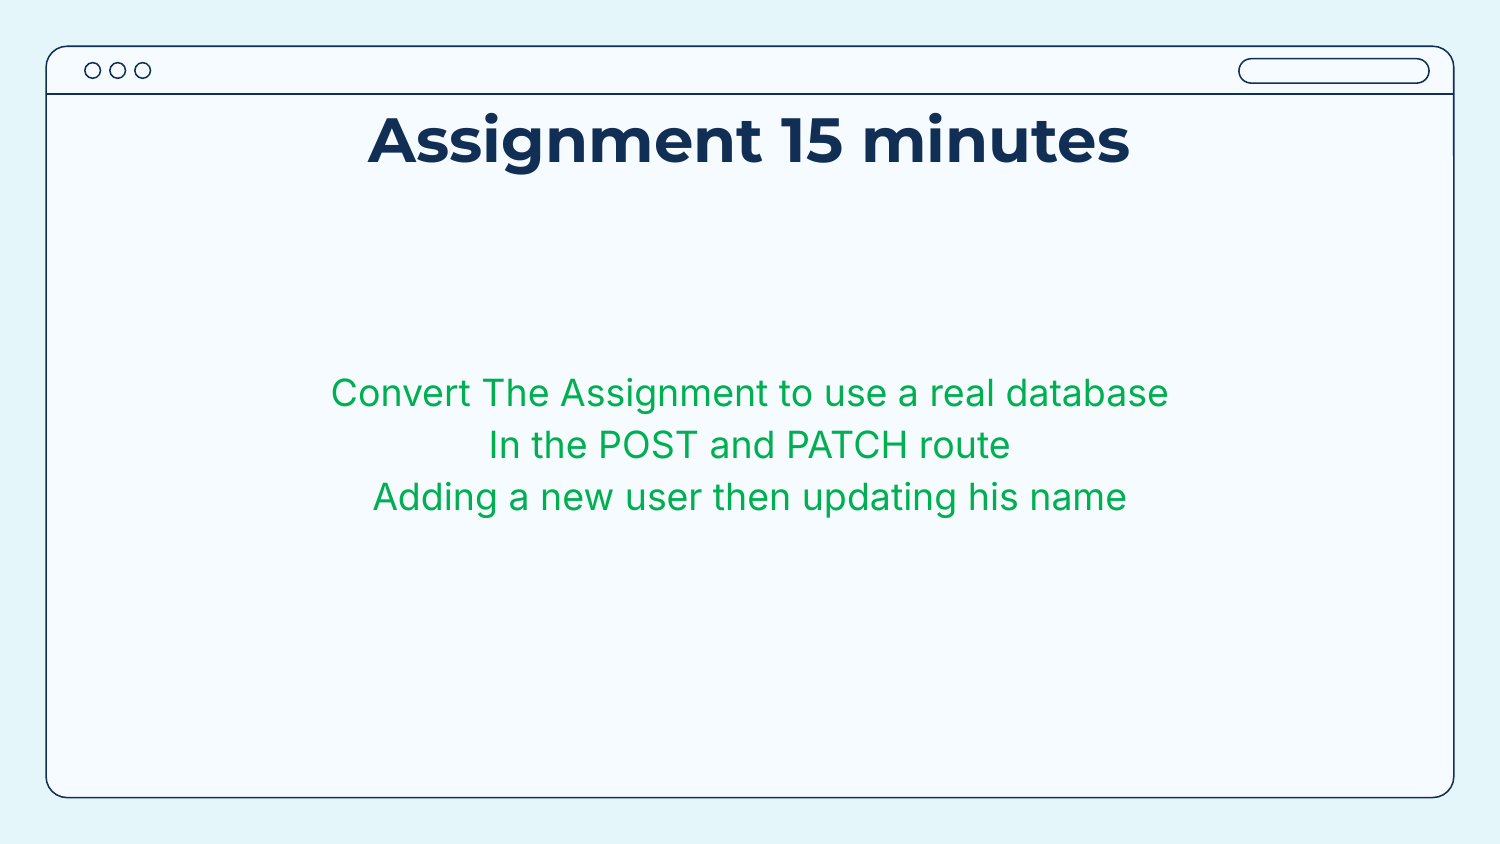

# Assignment 15 minutes

Convert The Assignment to use a real database
In the POST and PATCH route
Adding a new user then updating his name